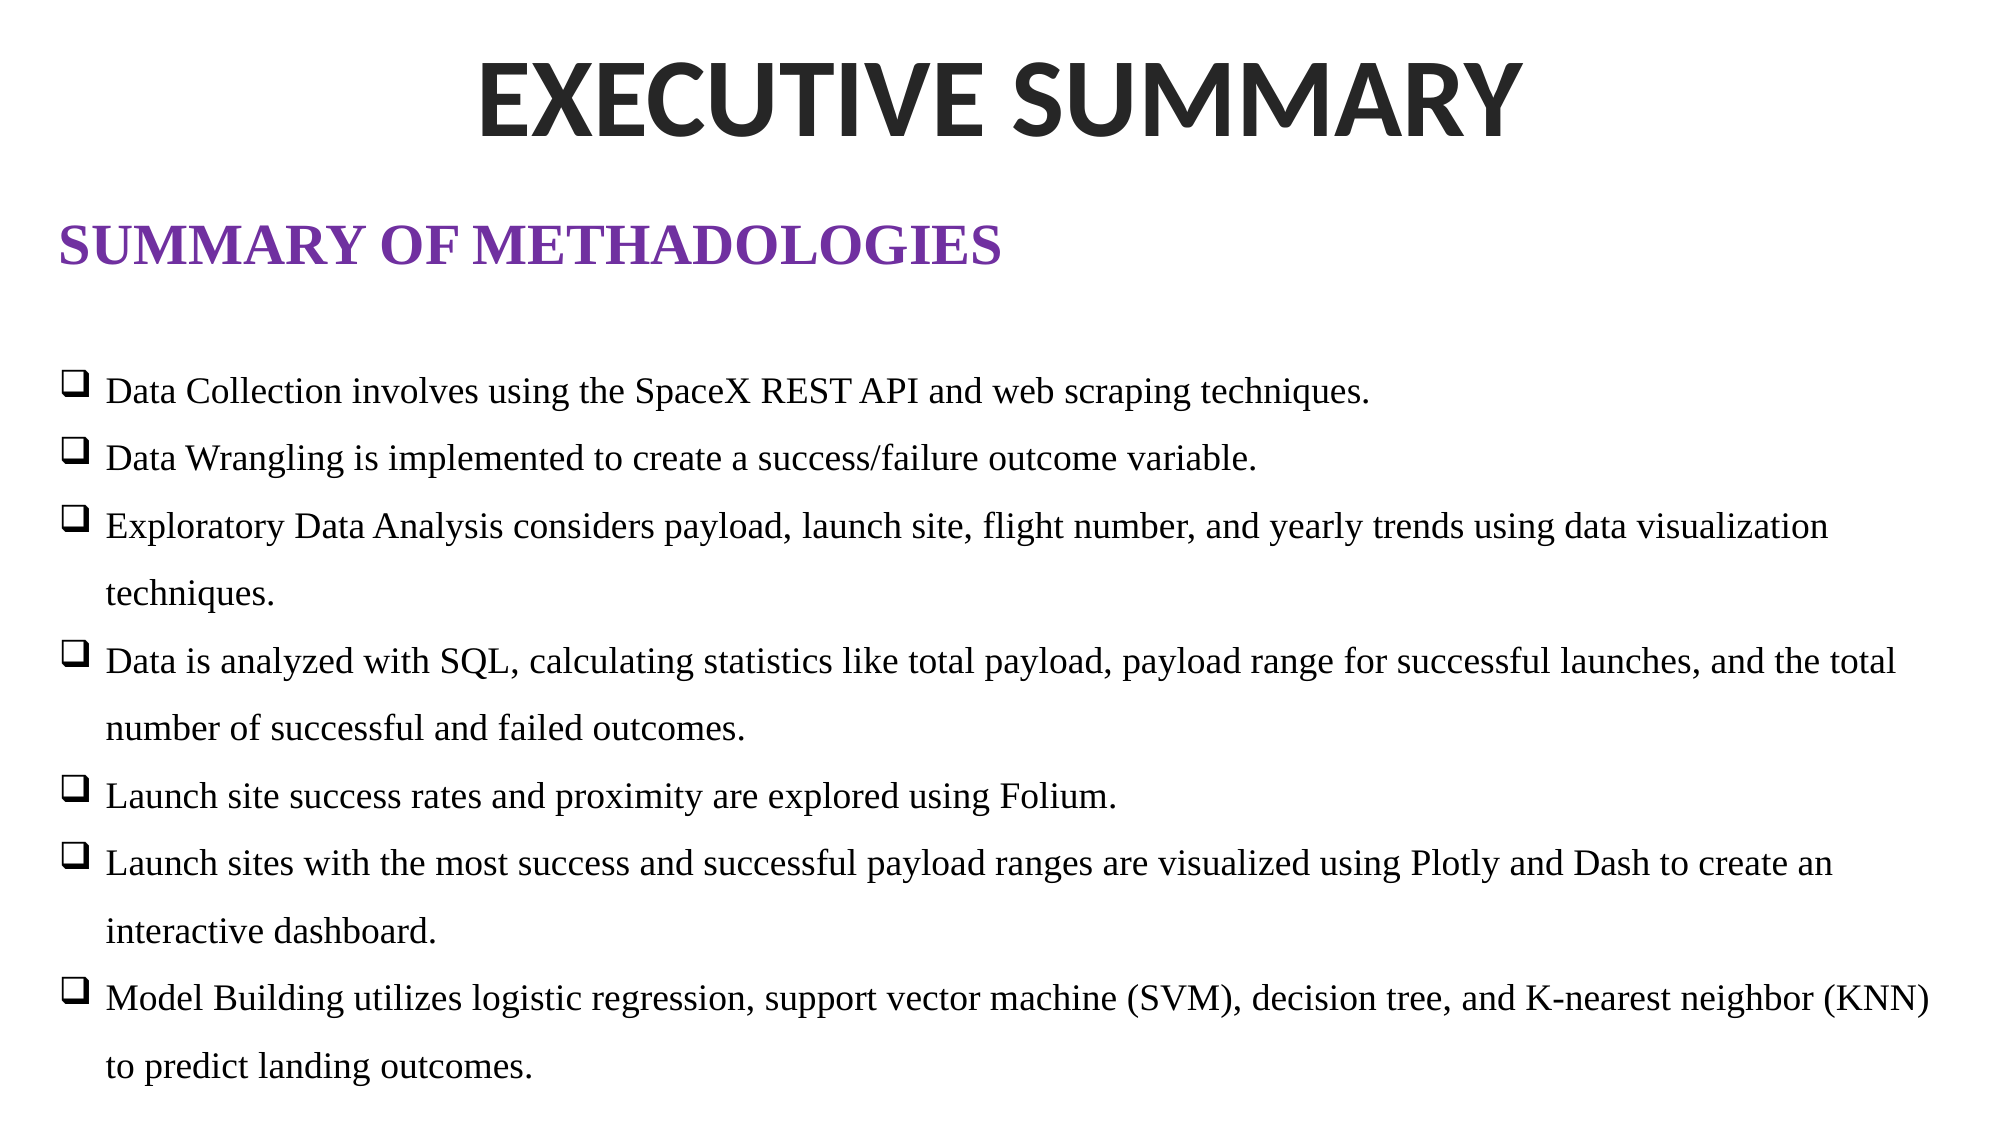

EXECUTIVE SUMMARY
SUMMARY OF METHADOLOGIES

Data Collection involves using the SpaceX REST API and web scraping techniques.
Data Wrangling is implemented to create a success/failure outcome variable.
Exploratory Data Analysis considers payload, launch site, flight number, and yearly trends using data visualization techniques.
Data is analyzed with SQL, calculating statistics like total payload, payload range for successful launches, and the total number of successful and failed outcomes.
Launch site success rates and proximity are explored using Folium.
Launch sites with the most success and successful payload ranges are visualized using Plotly and Dash to create an interactive dashboard.
Model Building utilizes logistic regression, support vector machine (SVM), decision tree, and K-nearest neighbor (KNN) to predict landing outcomes.